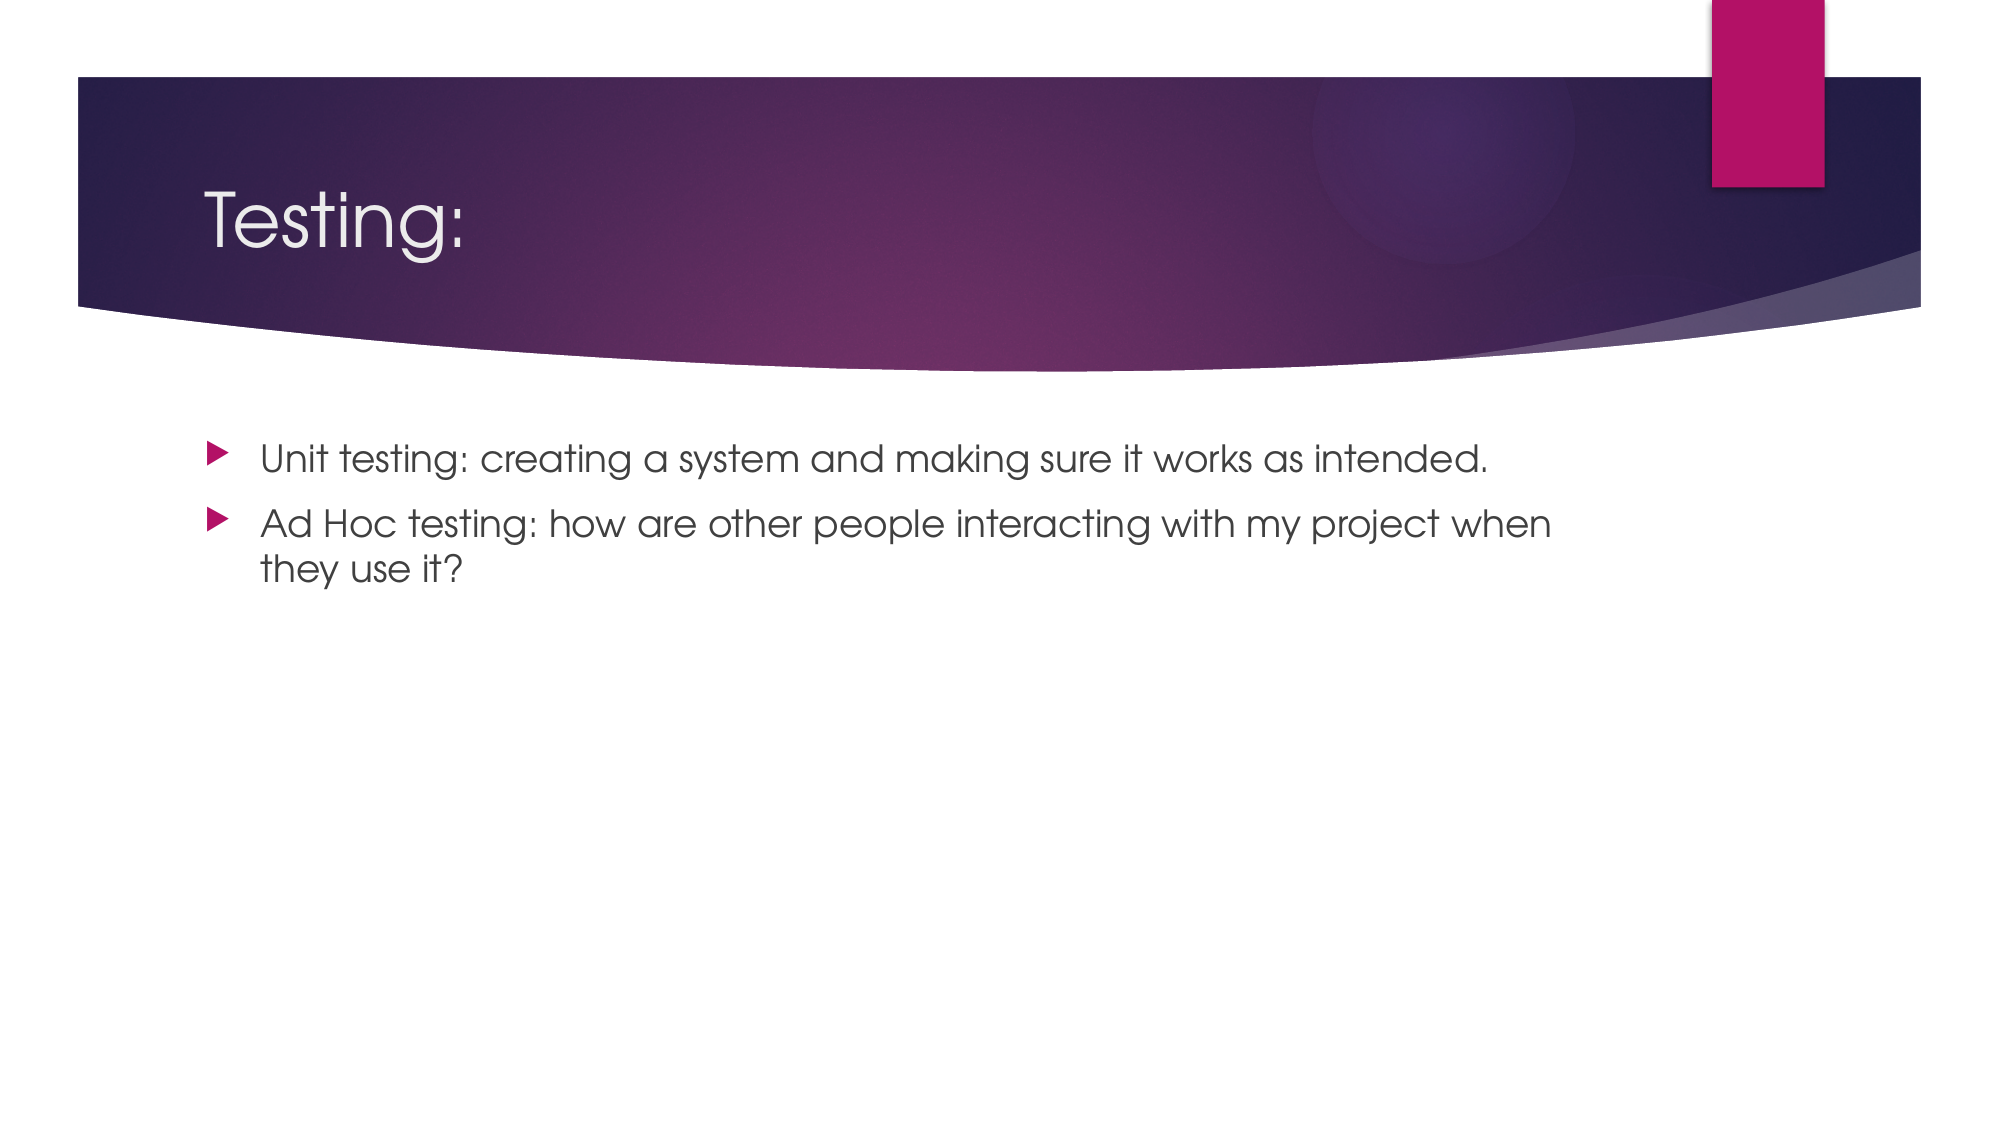

# Testing:
Unit testing: creating a system and making sure it works as intended.
Ad Hoc testing: how are other people interacting with my project when they use it?